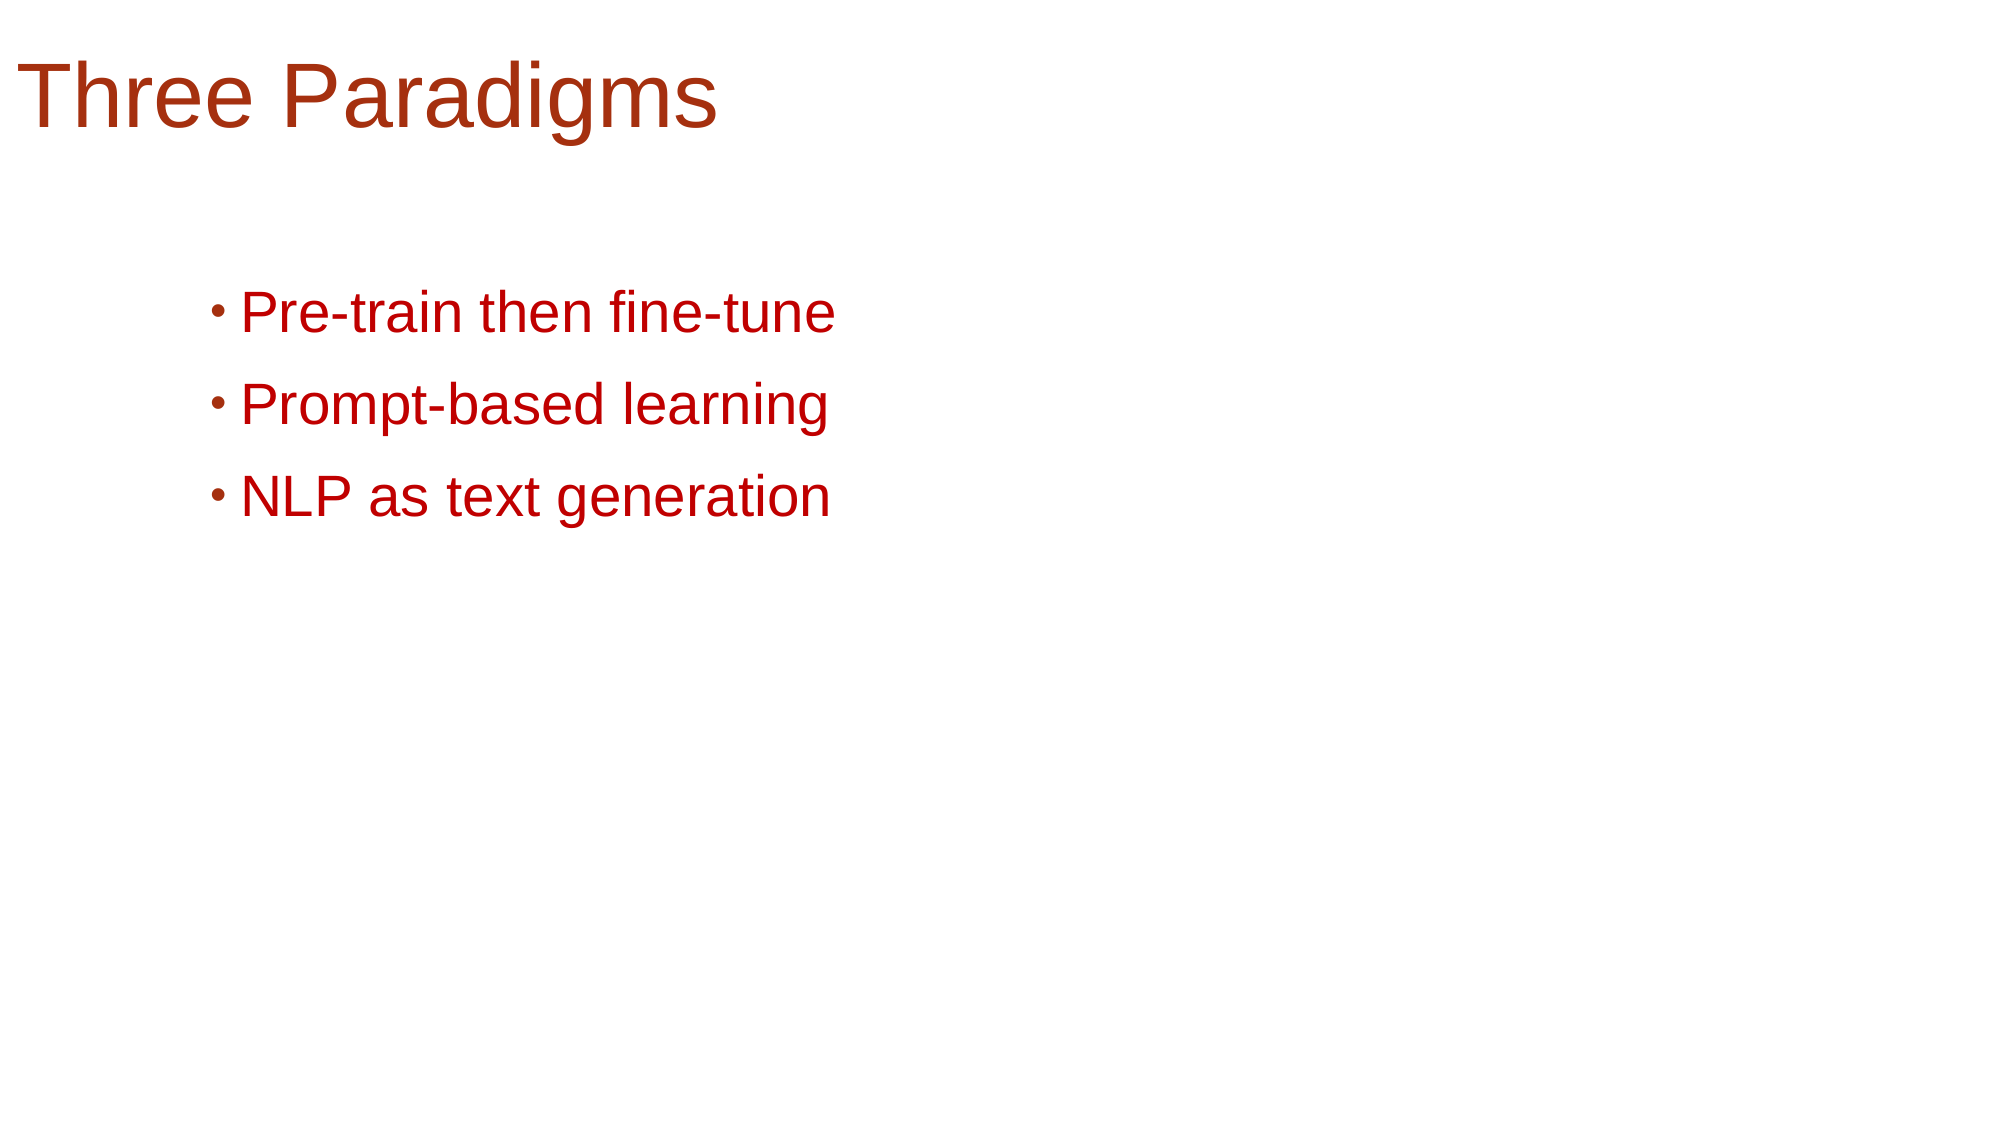

# Three Paradigms
Pre-train then fine-tune
Prompt-based learning
NLP as text generation